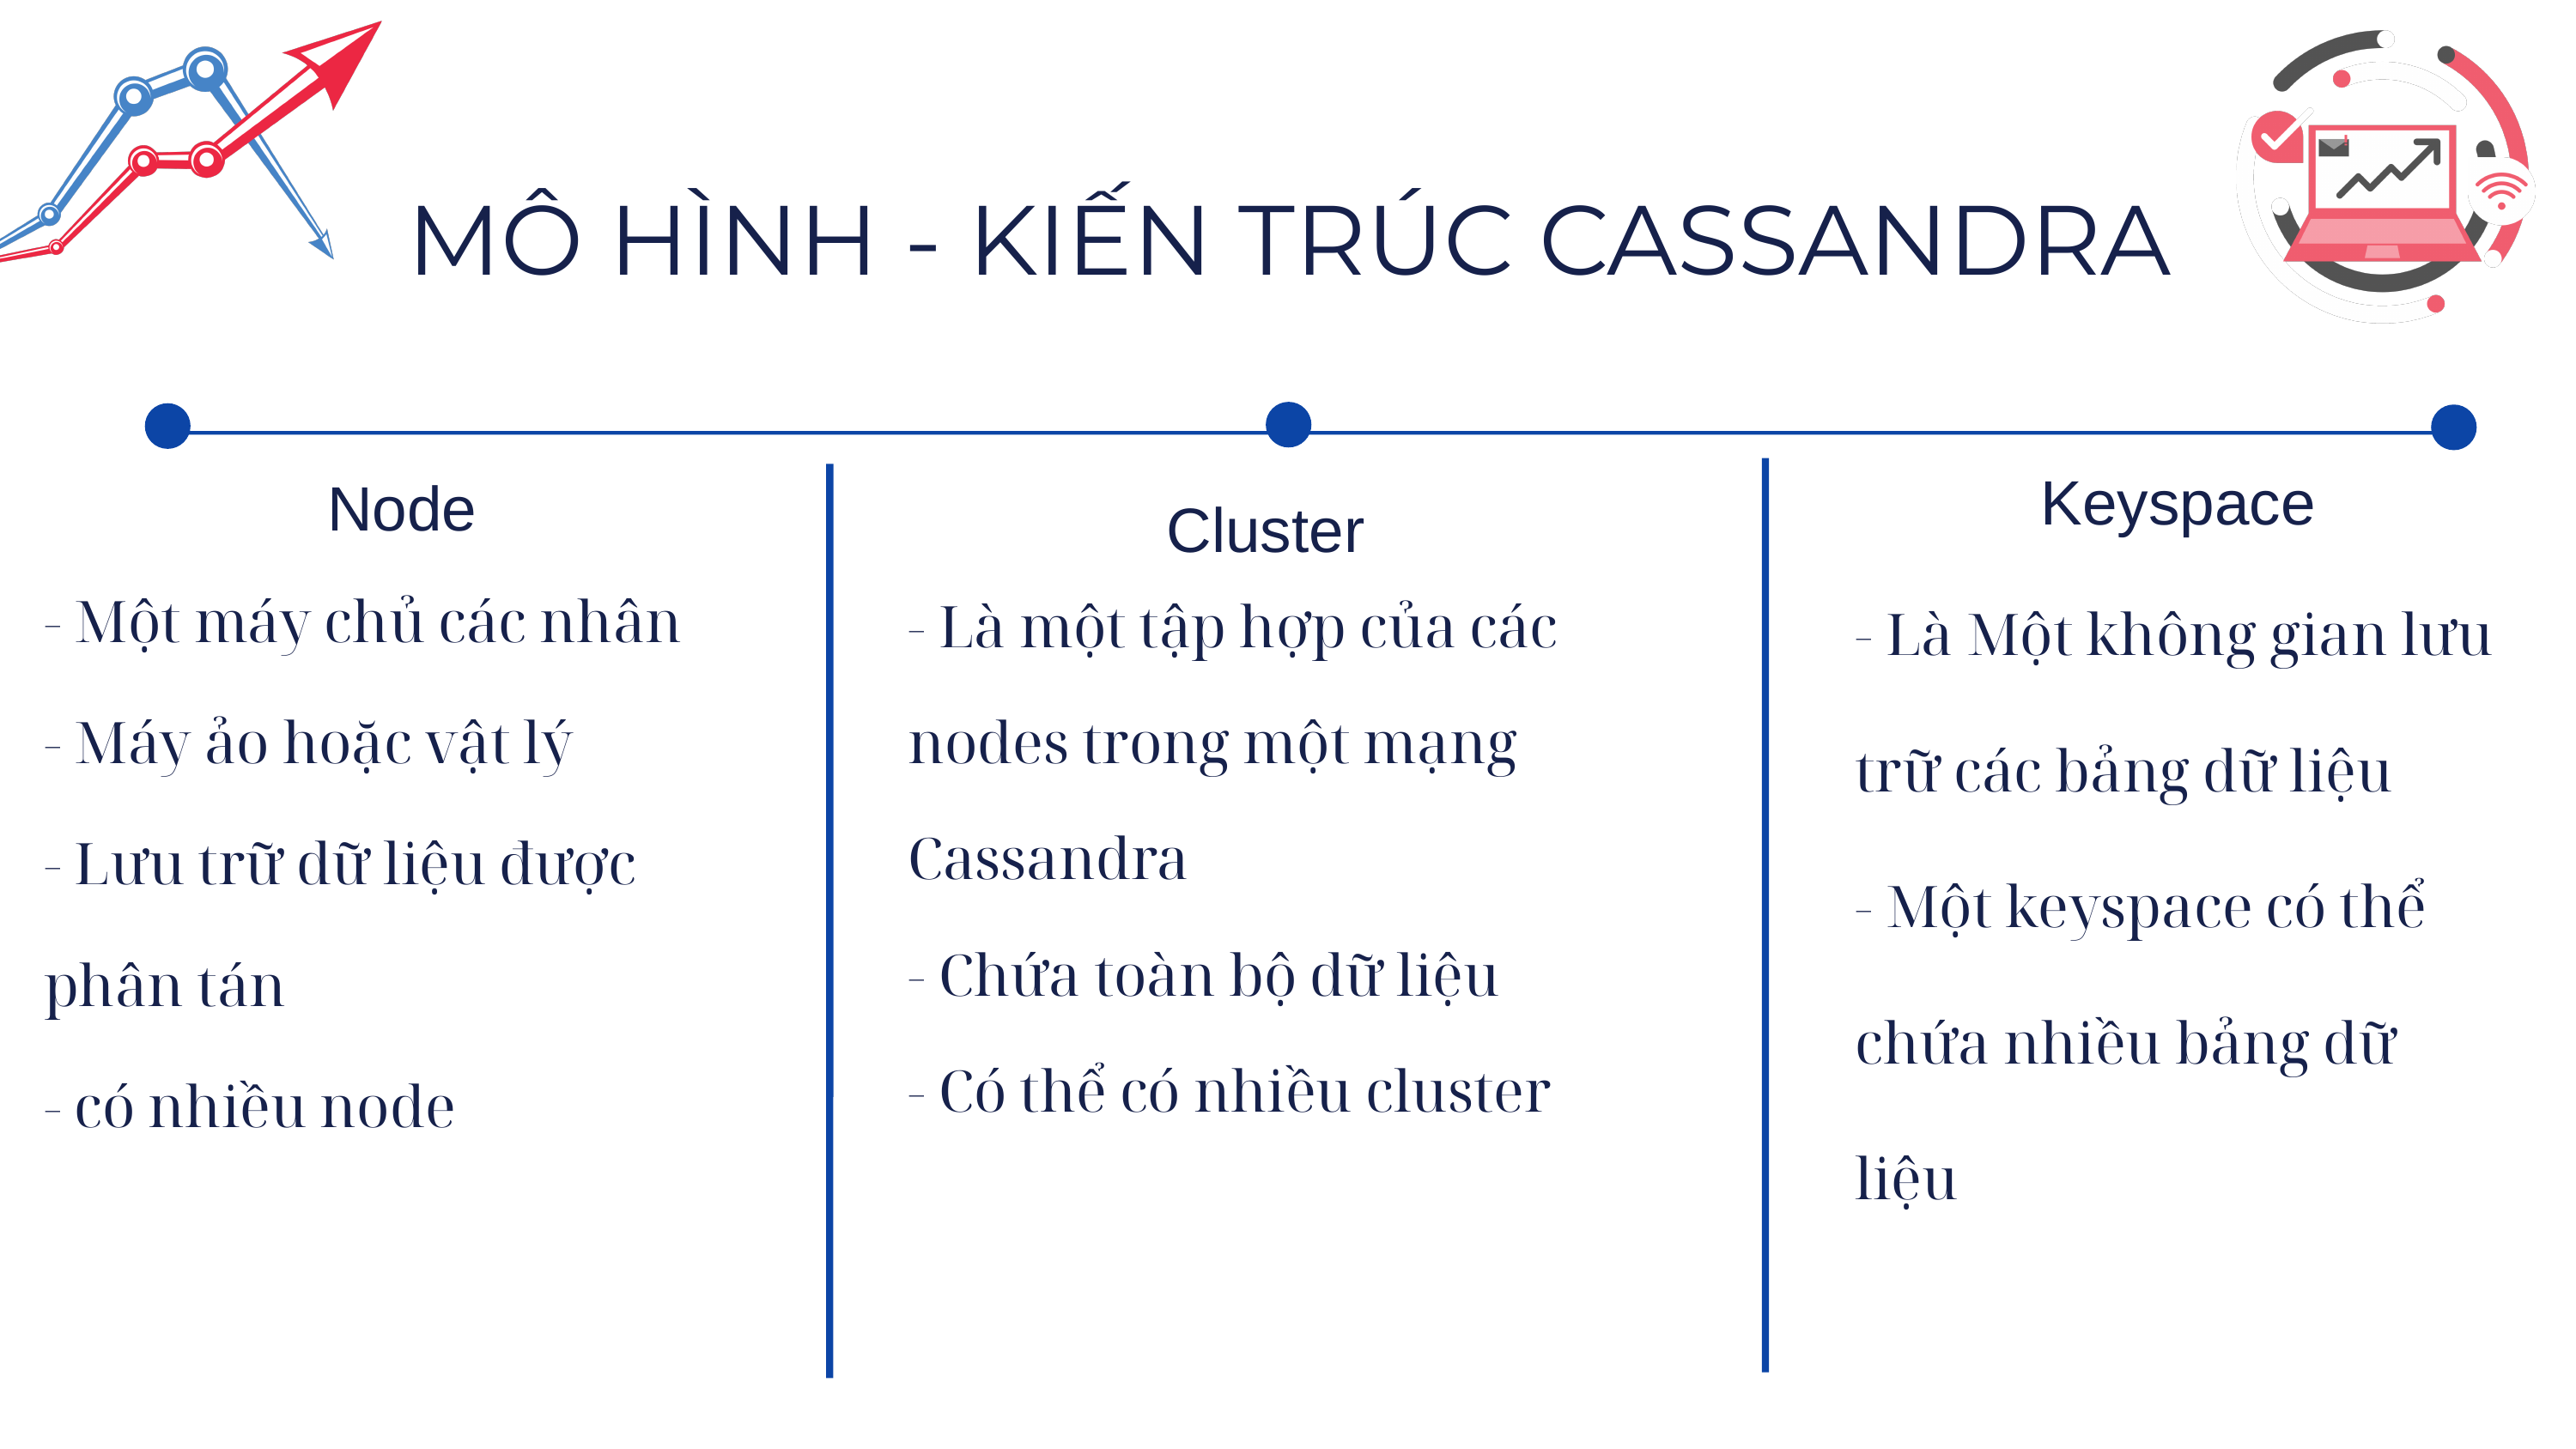

MÔ HÌNH - KIẾN TRÚC CASSANDRA

Keyspace
Node

Cluster
- Là Một không gian lưu trữ các bảng dữ liệu
- Một keyspace có thể chứa nhiều bảng dữ liệu
- Một máy chủ các nhân
- Máy ảo hoặc vật lý
- Lưu trữ dữ liệu được phân tán
- có nhiều node
- Là một tập hợp của các nodes trong một mạng Cassandra
- Chứa toàn bộ dữ liệu
- Có thể có nhiều cluster